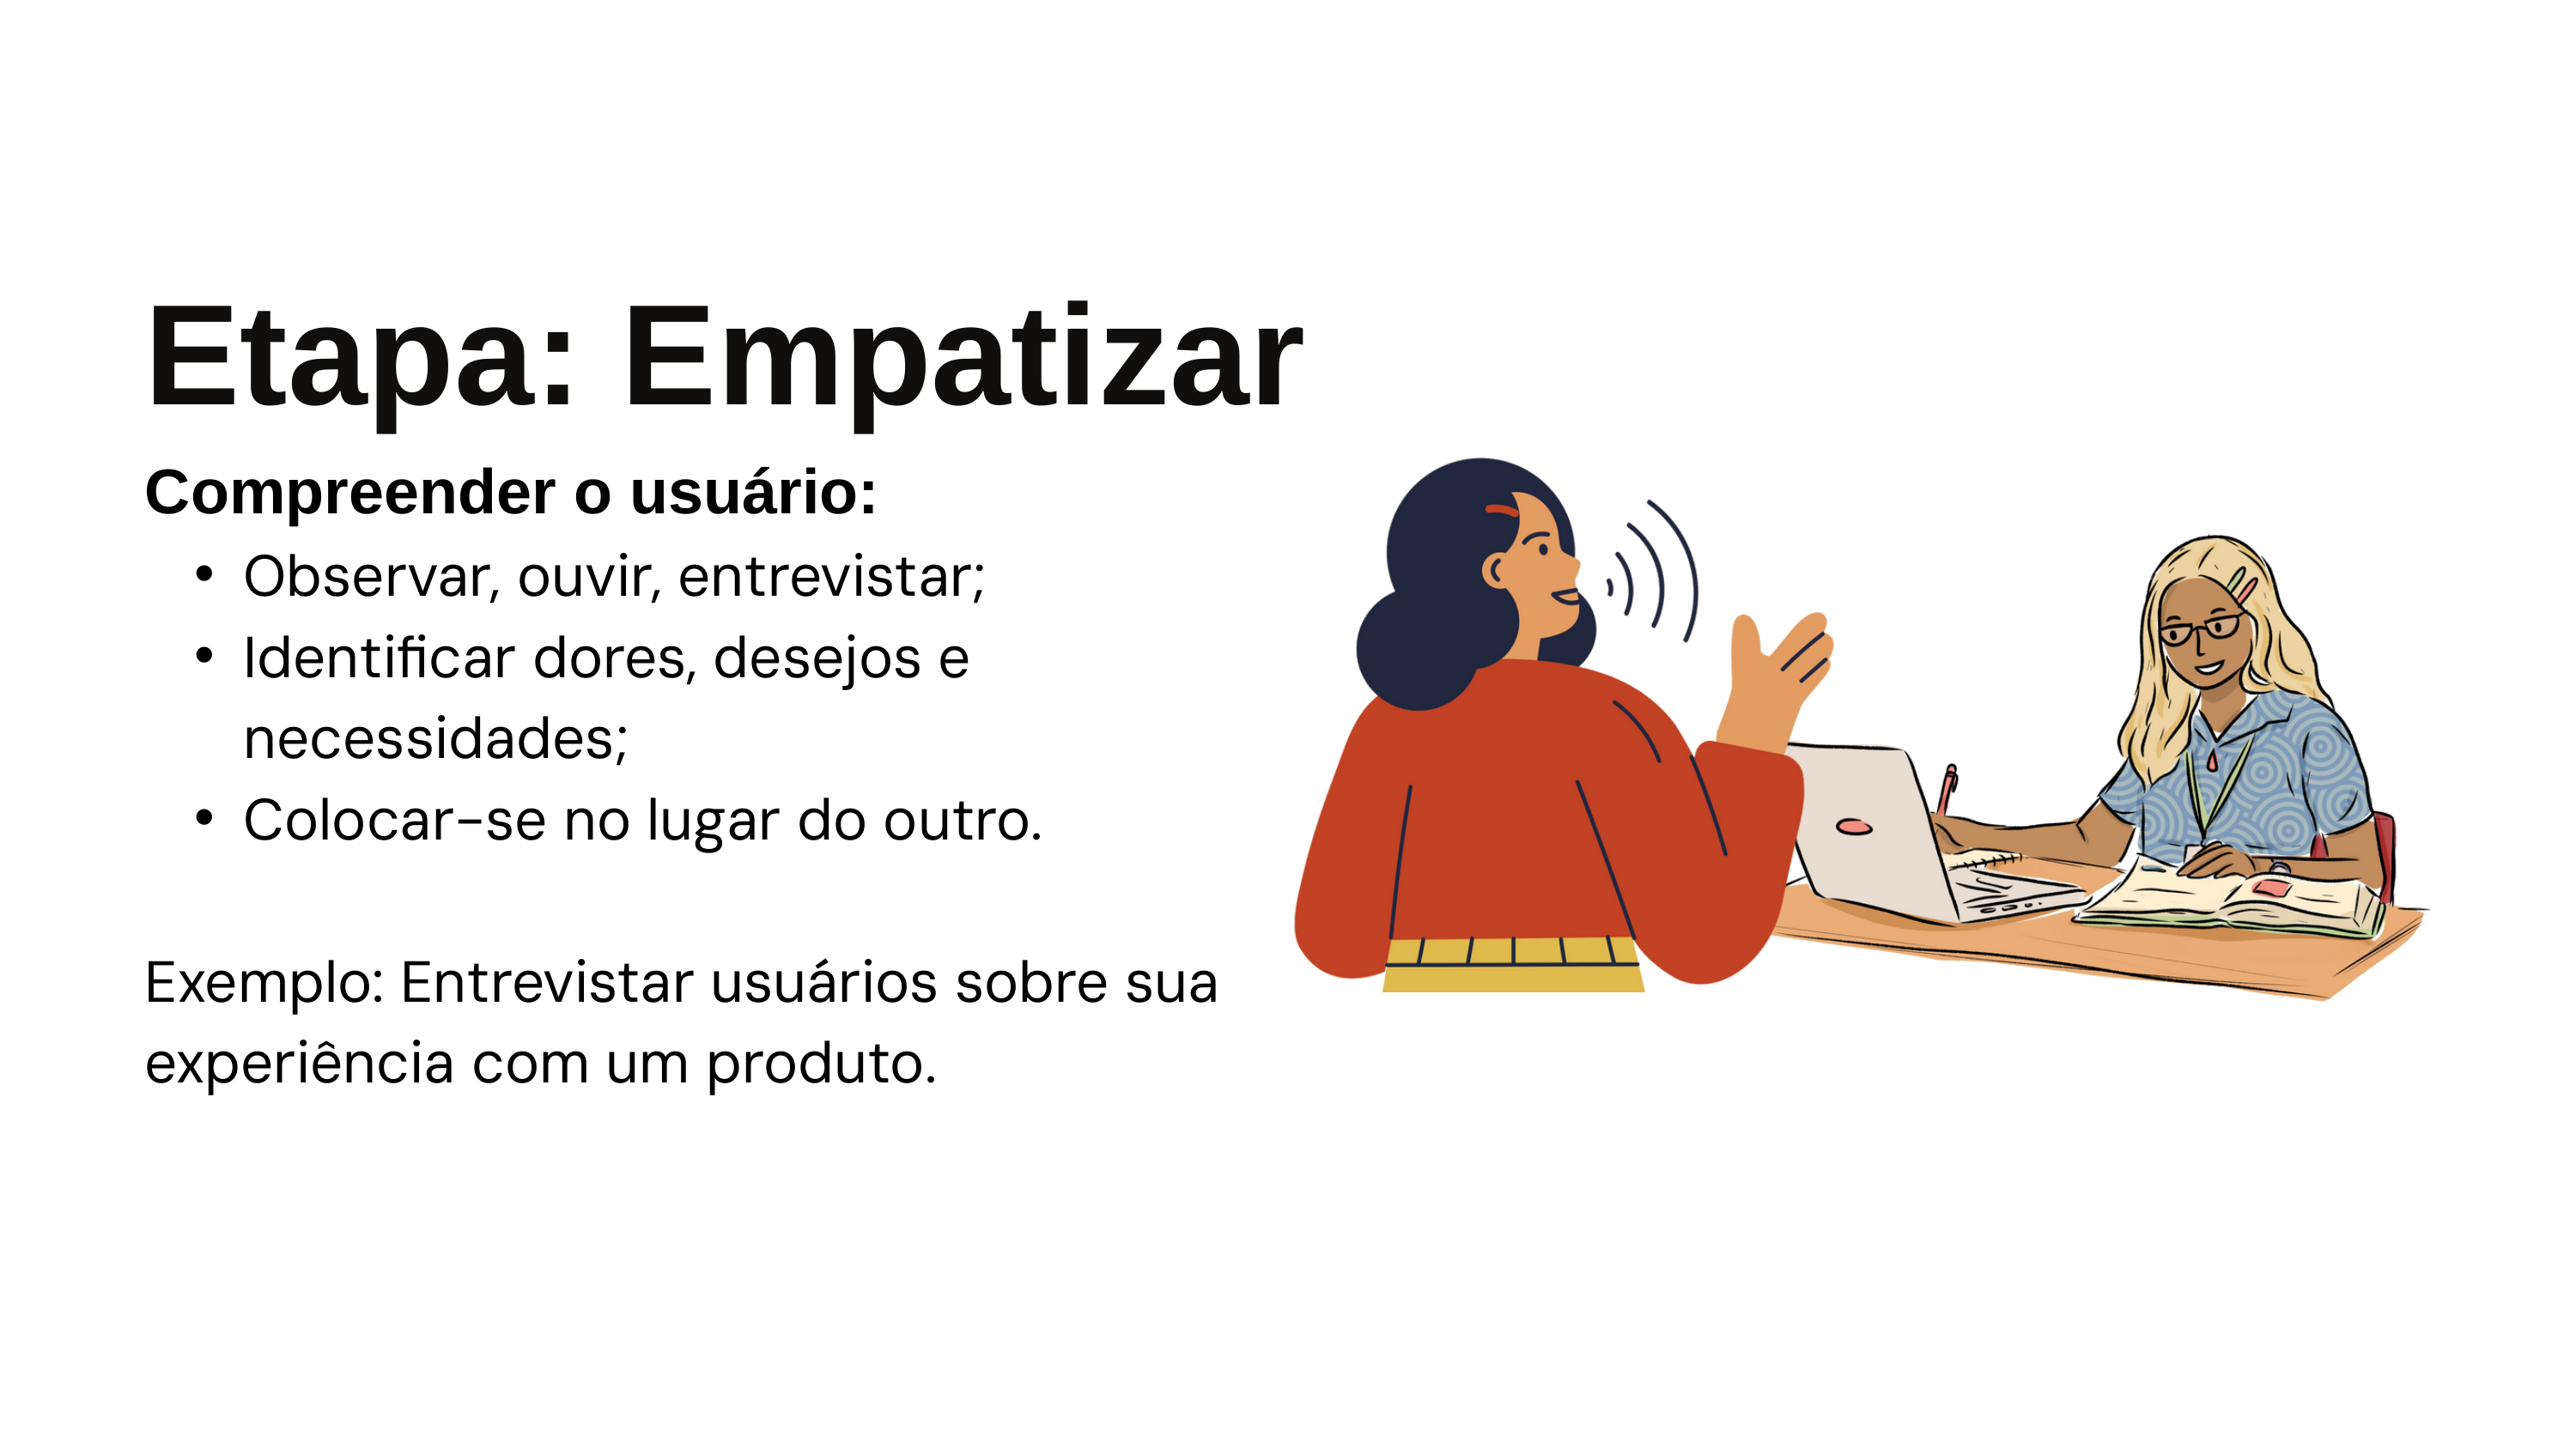

Etapa: Empatizar
Compreender o usuário:
Observar, ouvir, entrevistar;
Identificar dores, desejos e necessidades;
Colocar-se no lugar do outro.

Exemplo: Entrevistar usuários sobre sua experiência com um produto.